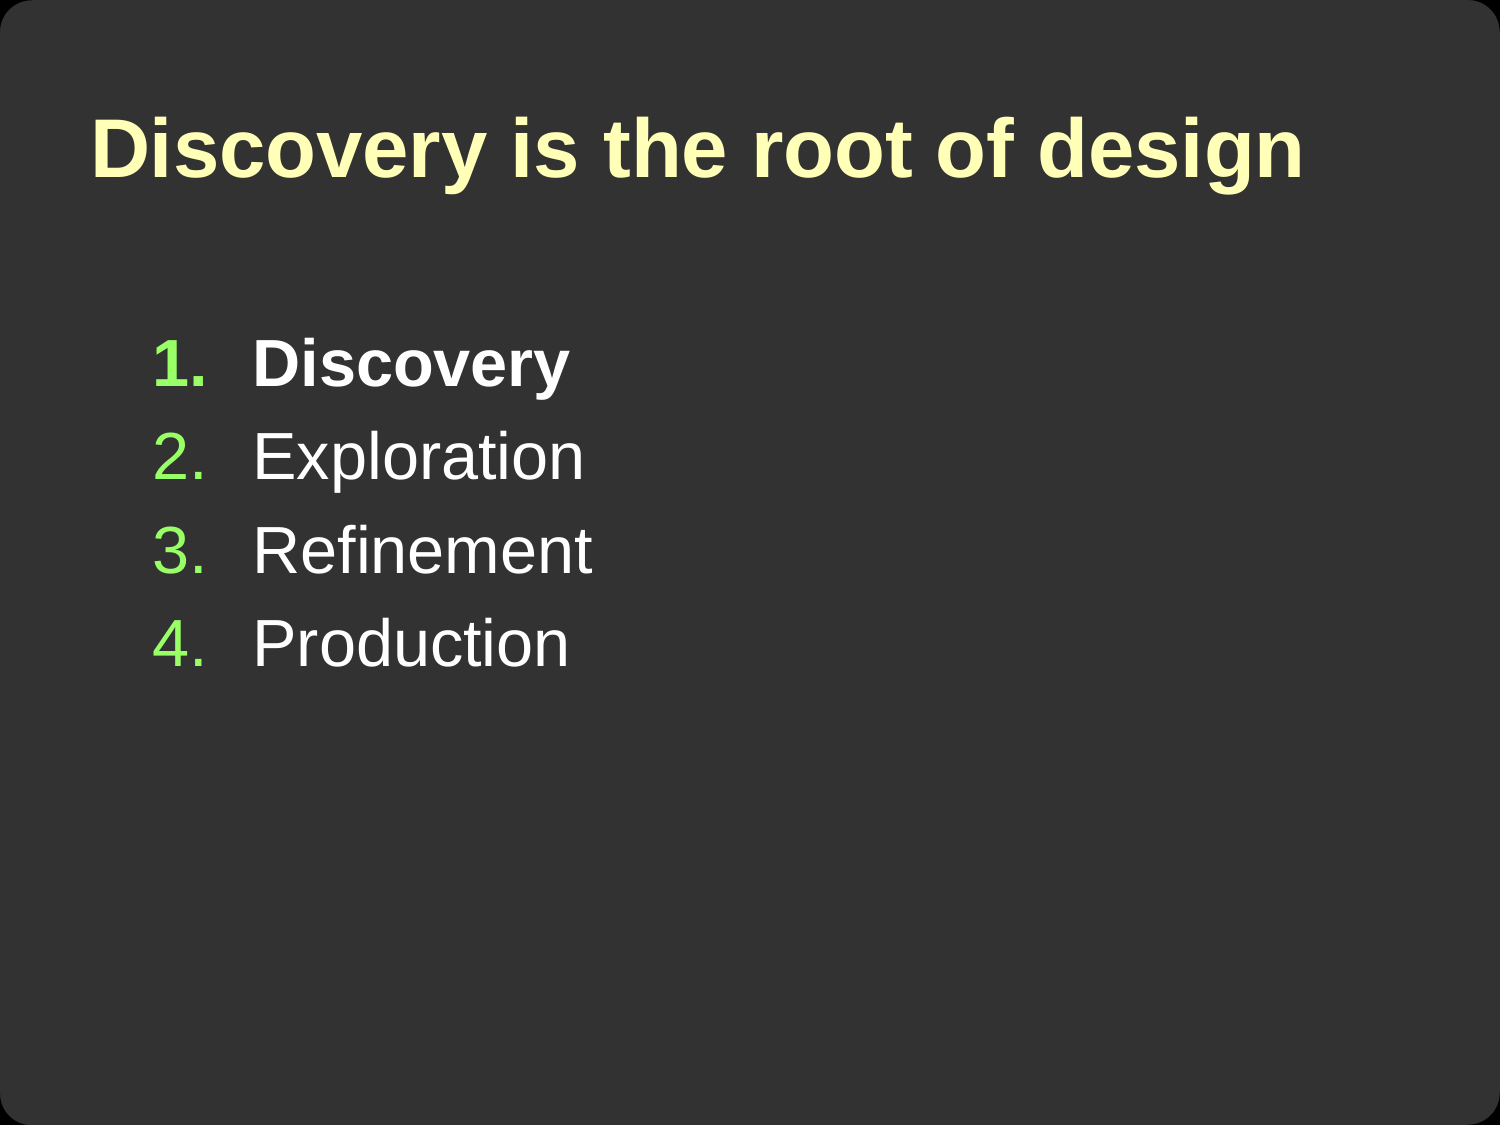

# Discovery is the root of design
Discovery
Exploration
Refinement
Production